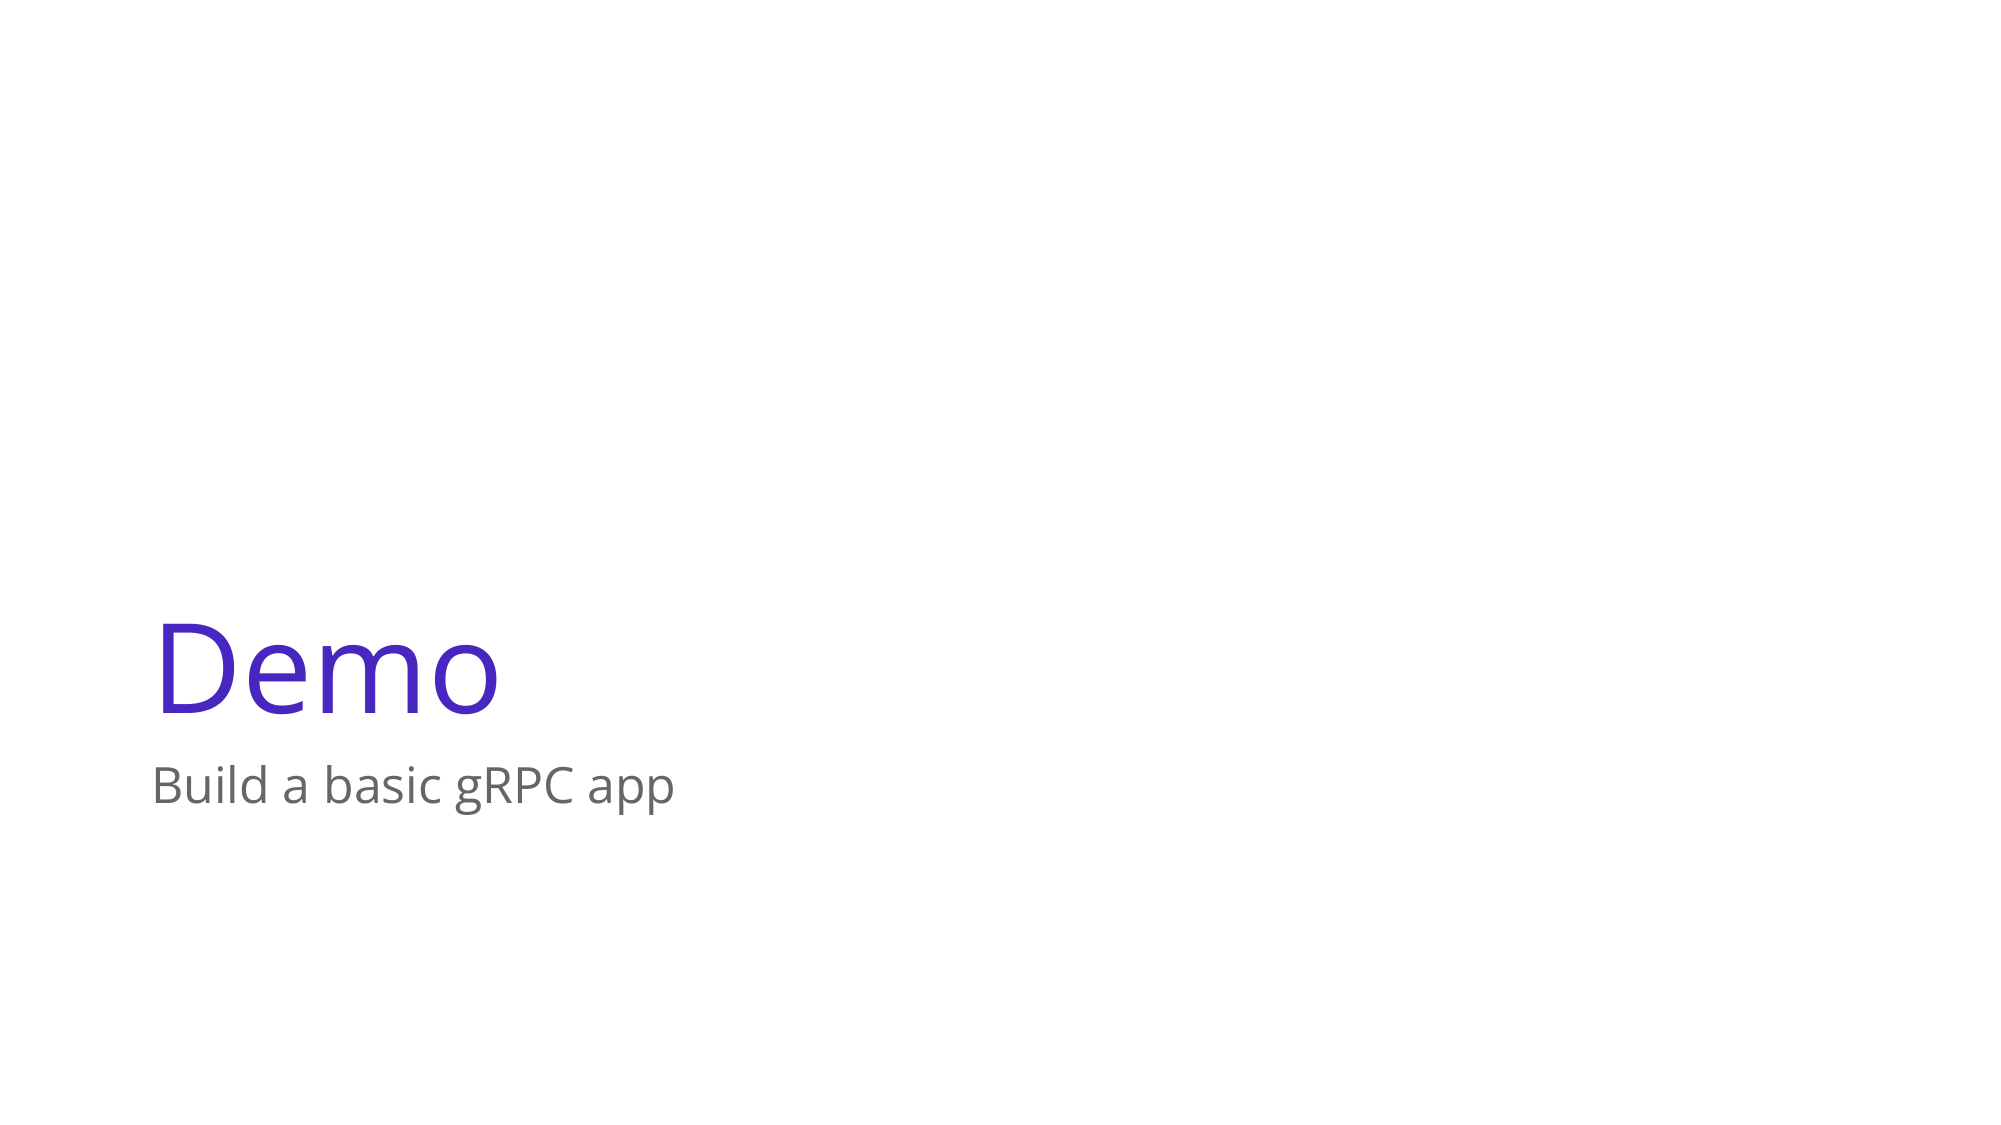

# Demo
Build a basic gRPC app